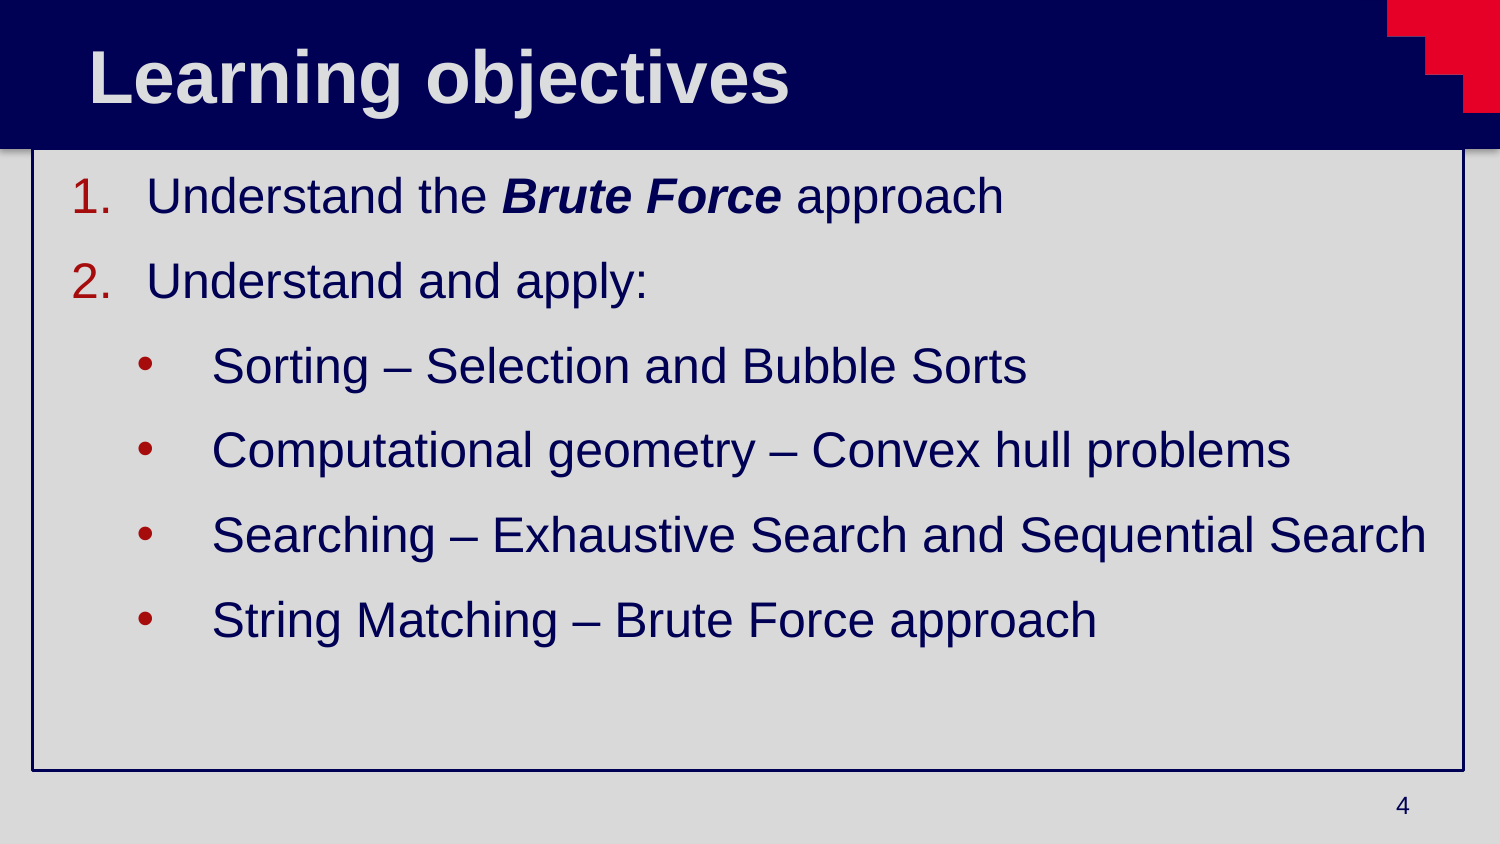

# Learning objectives
Understand the Brute Force approach
Understand and apply:
Sorting – Selection and Bubble Sorts
Computational geometry – Convex hull problems
Searching – Exhaustive Search and Sequential Search
String Matching – Brute Force approach
4